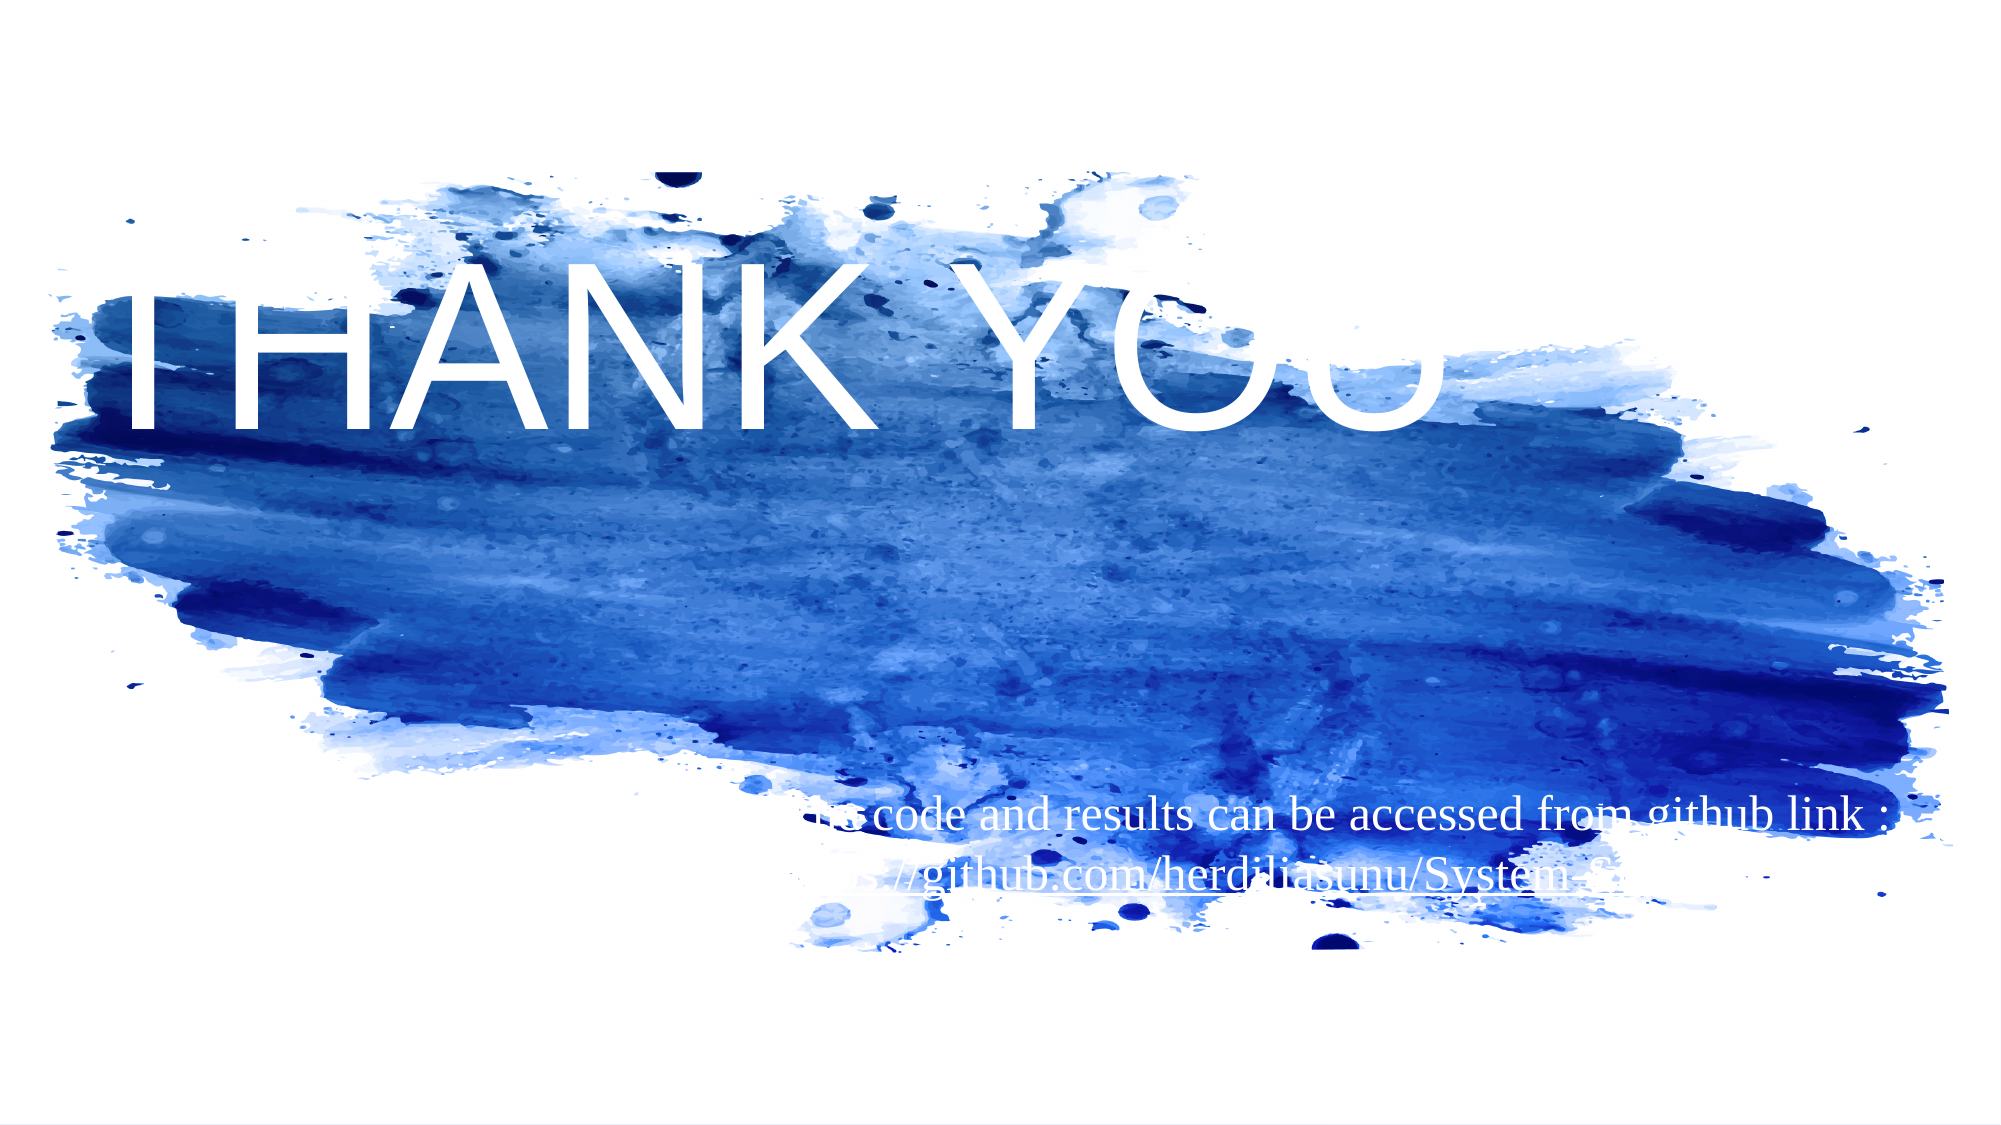

THANK YOU
The code and results can be accessed from github link :
https://github.com/herdiliasunu/System-Simulation.git